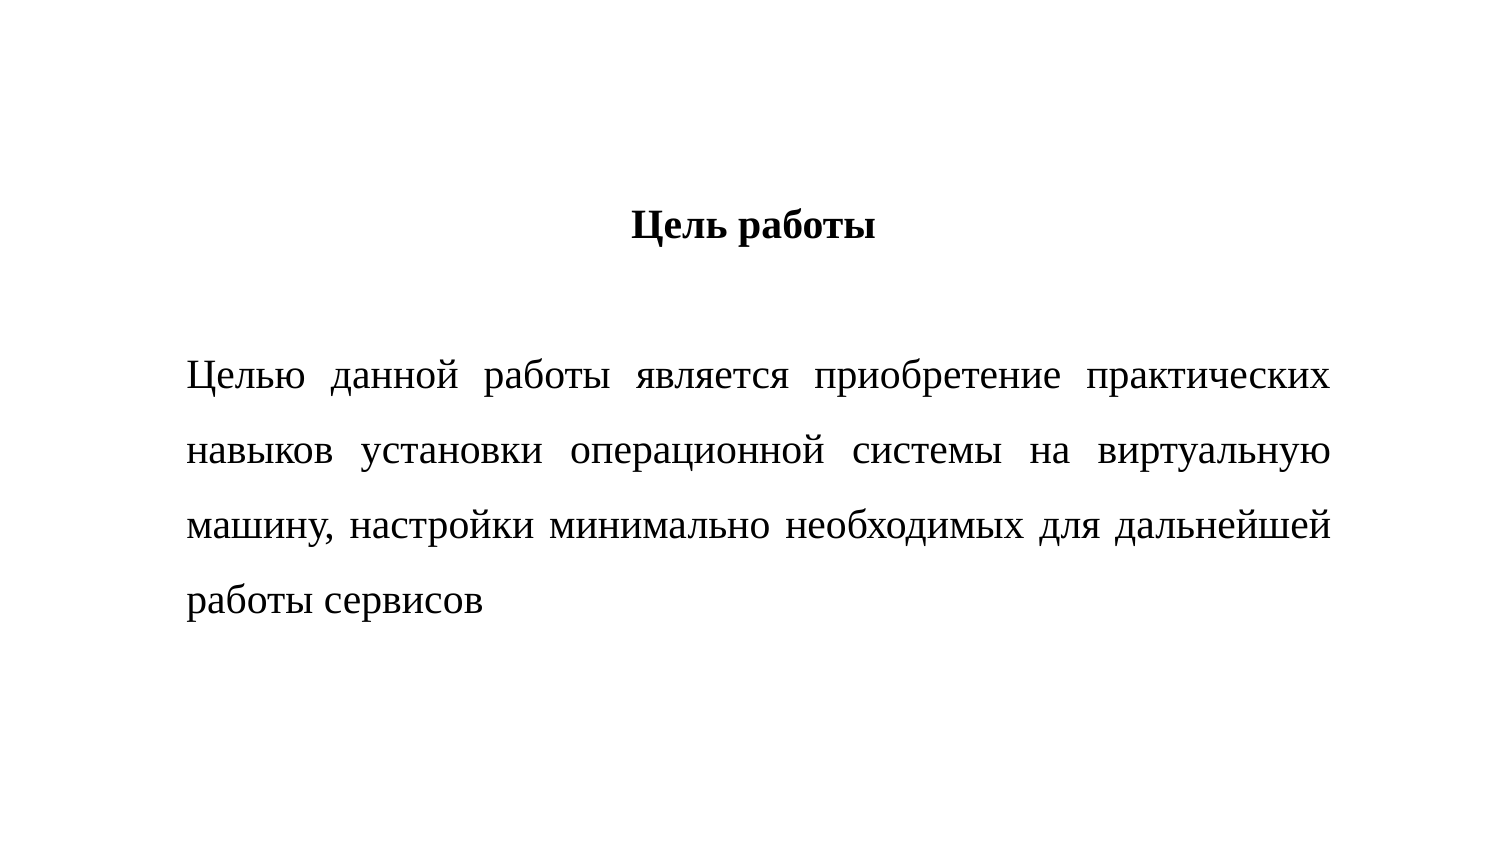

Цель работы

Целью данной работы является приобретение практических навыков установки операционной системы на виртуальную машину, настройки минимально необходимых для дальнейшей работы сервисов